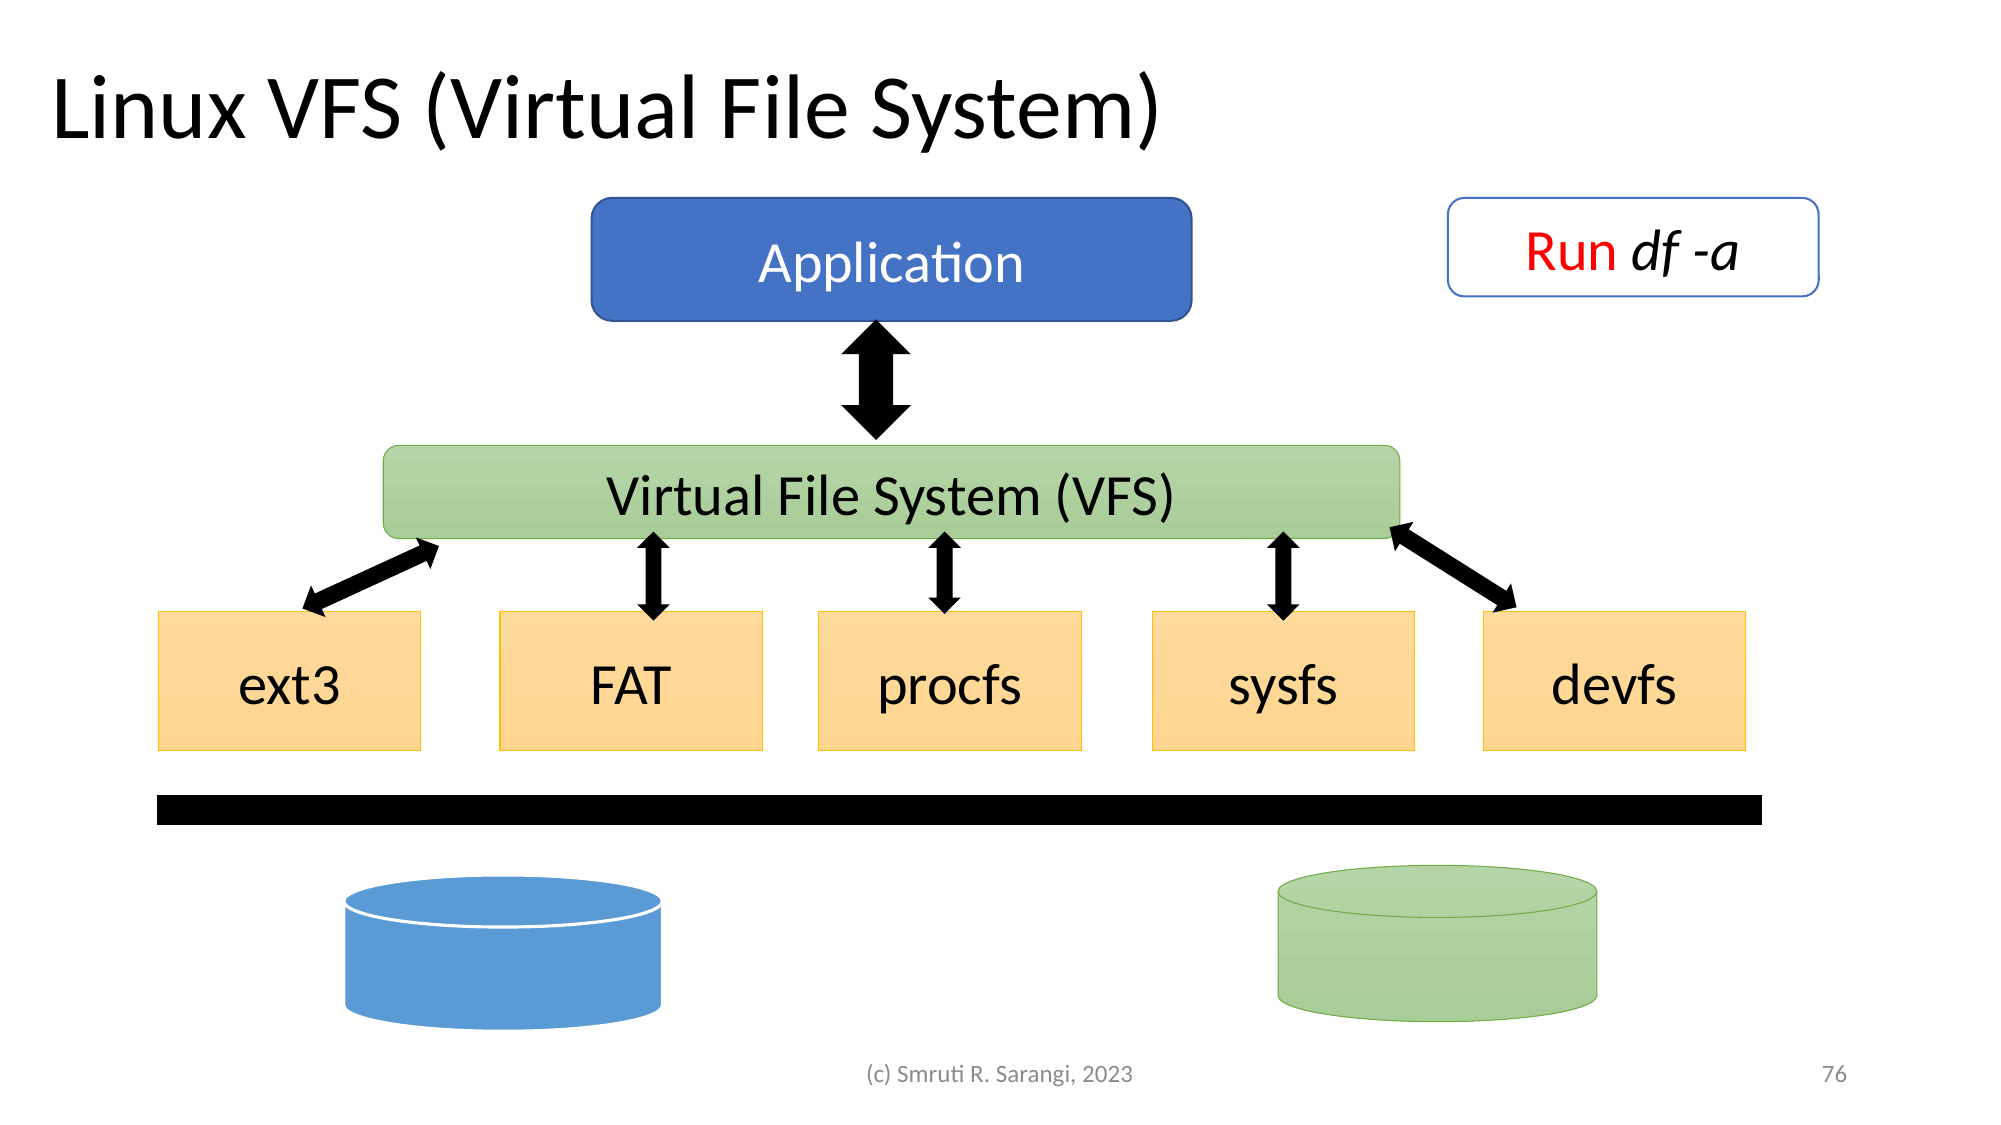

# Linux VFS (Virtual File System)
Application
Run df -a

Virtual File System (VFS)

ext3
FAT
procfs
sysfs
devfs

(c) Smruti R. Sarangi, 2023
76